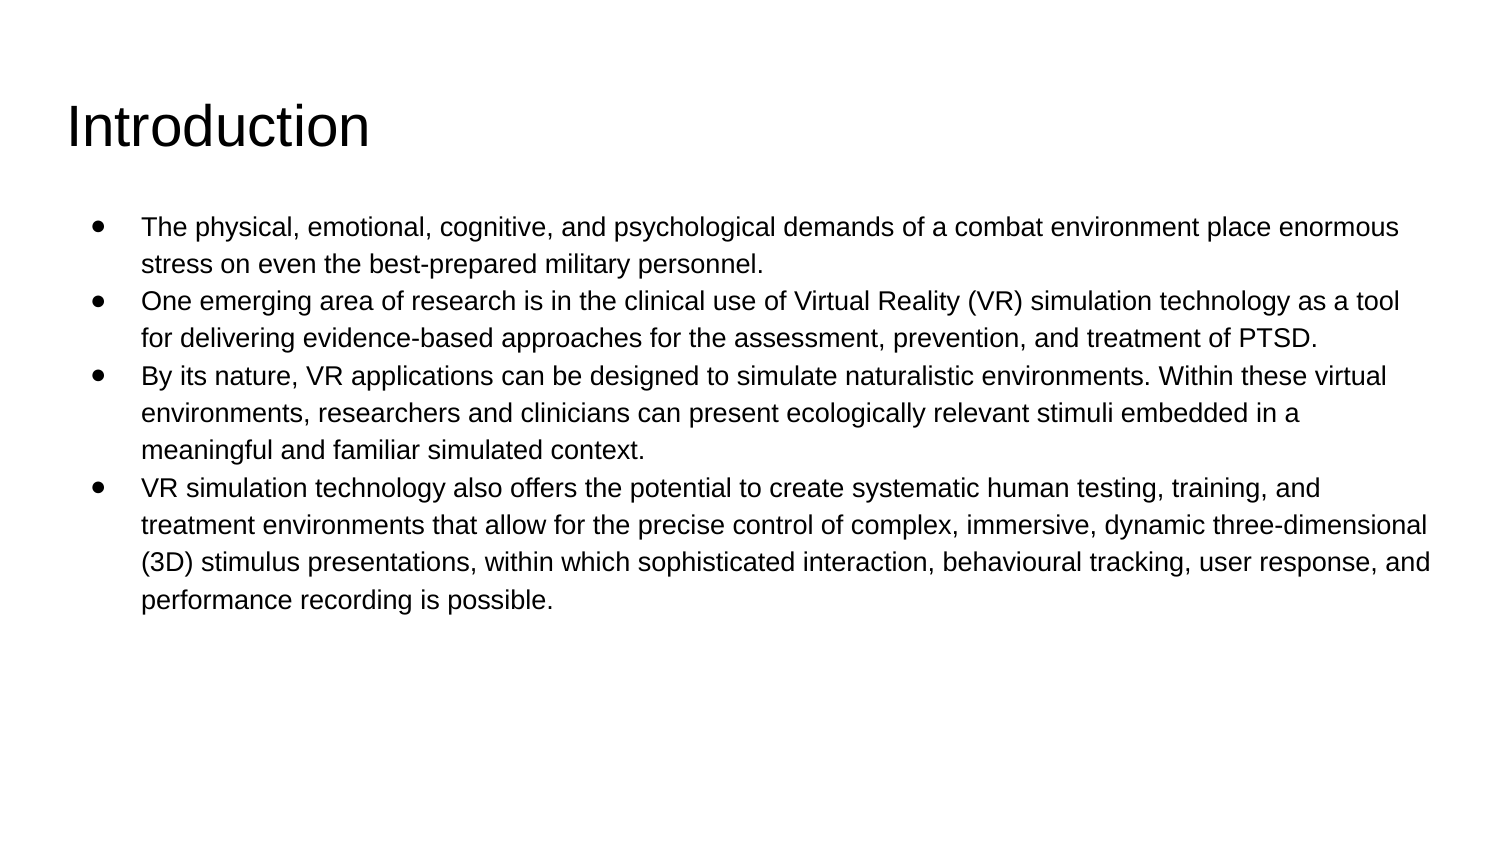

# Introduction
The physical, emotional, cognitive, and psychological demands of a combat environment place enormous stress on even the best-prepared military personnel.
One emerging area of research is in the clinical use of Virtual Reality (VR) simulation technology as a tool for delivering evidence-based approaches for the assessment, prevention, and treatment of PTSD.
By its nature, VR applications can be designed to simulate naturalistic environments. Within these virtual environments, researchers and clinicians can present ecologically relevant stimuli embedded in a meaningful and familiar simulated context.
VR simulation technology also offers the potential to create systematic human testing, training, and treatment environments that allow for the precise control of complex, immersive, dynamic three-dimensional (3D) stimulus presentations, within which sophisticated interaction, behavioural tracking, user response, and performance recording is possible.